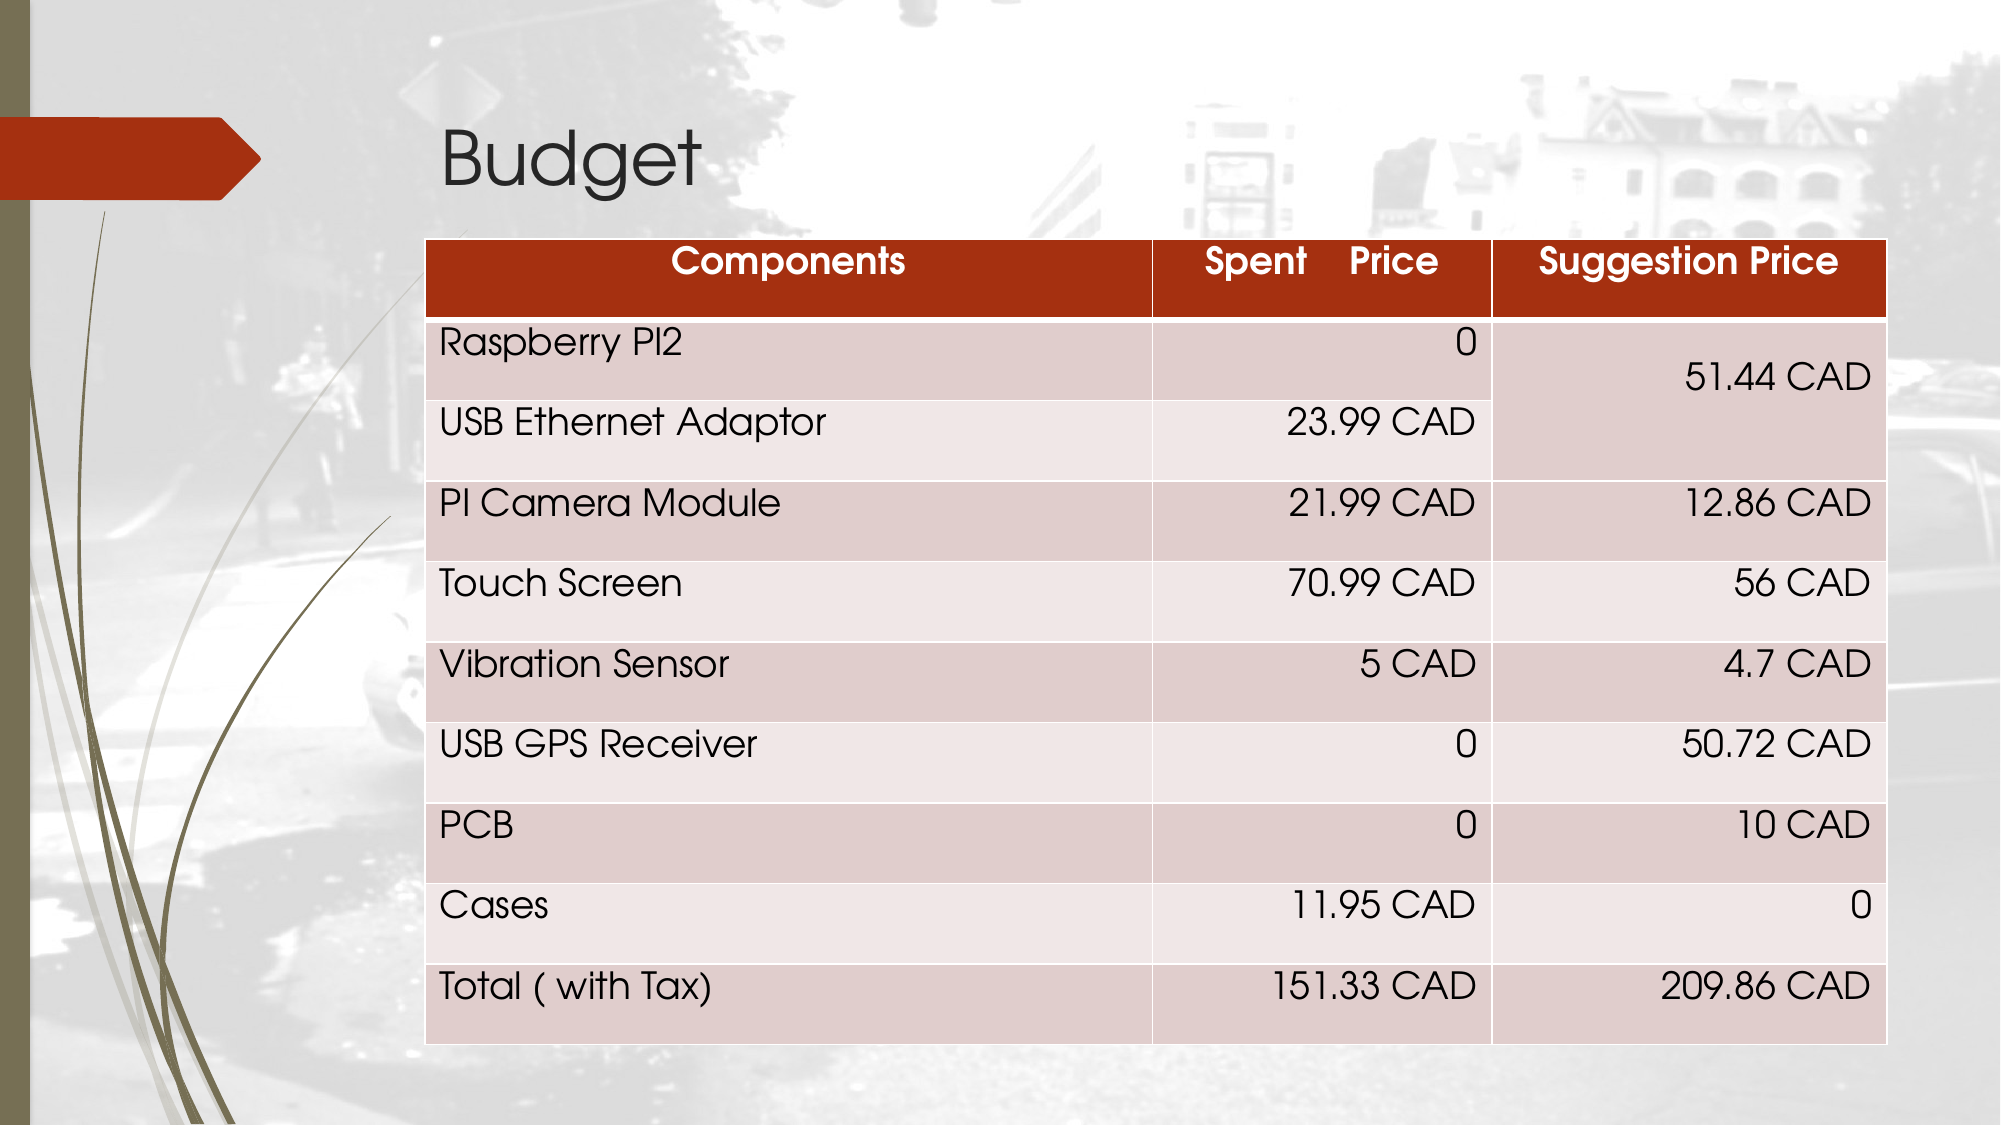

# Budget
| Components | Spent Price | Suggestion Price |
| --- | --- | --- |
| Raspberry PI2 | 0 | 51.44 CAD |
| USB Ethernet Adaptor | 23.99 CAD |  |
| PI Camera Module | 21.99 CAD | 12.86 CAD |
| Touch Screen | 70.99 CAD | 56 CAD |
| Vibration Sensor | 5 CAD | 4.7 CAD |
| USB GPS Receiver | 0 | 50.72 CAD |
| PCB | 0 | 10 CAD |
| Cases | 11.95 CAD | 0 |
| Total ( with Tax) | 151.33 CAD | 209.86 CAD |